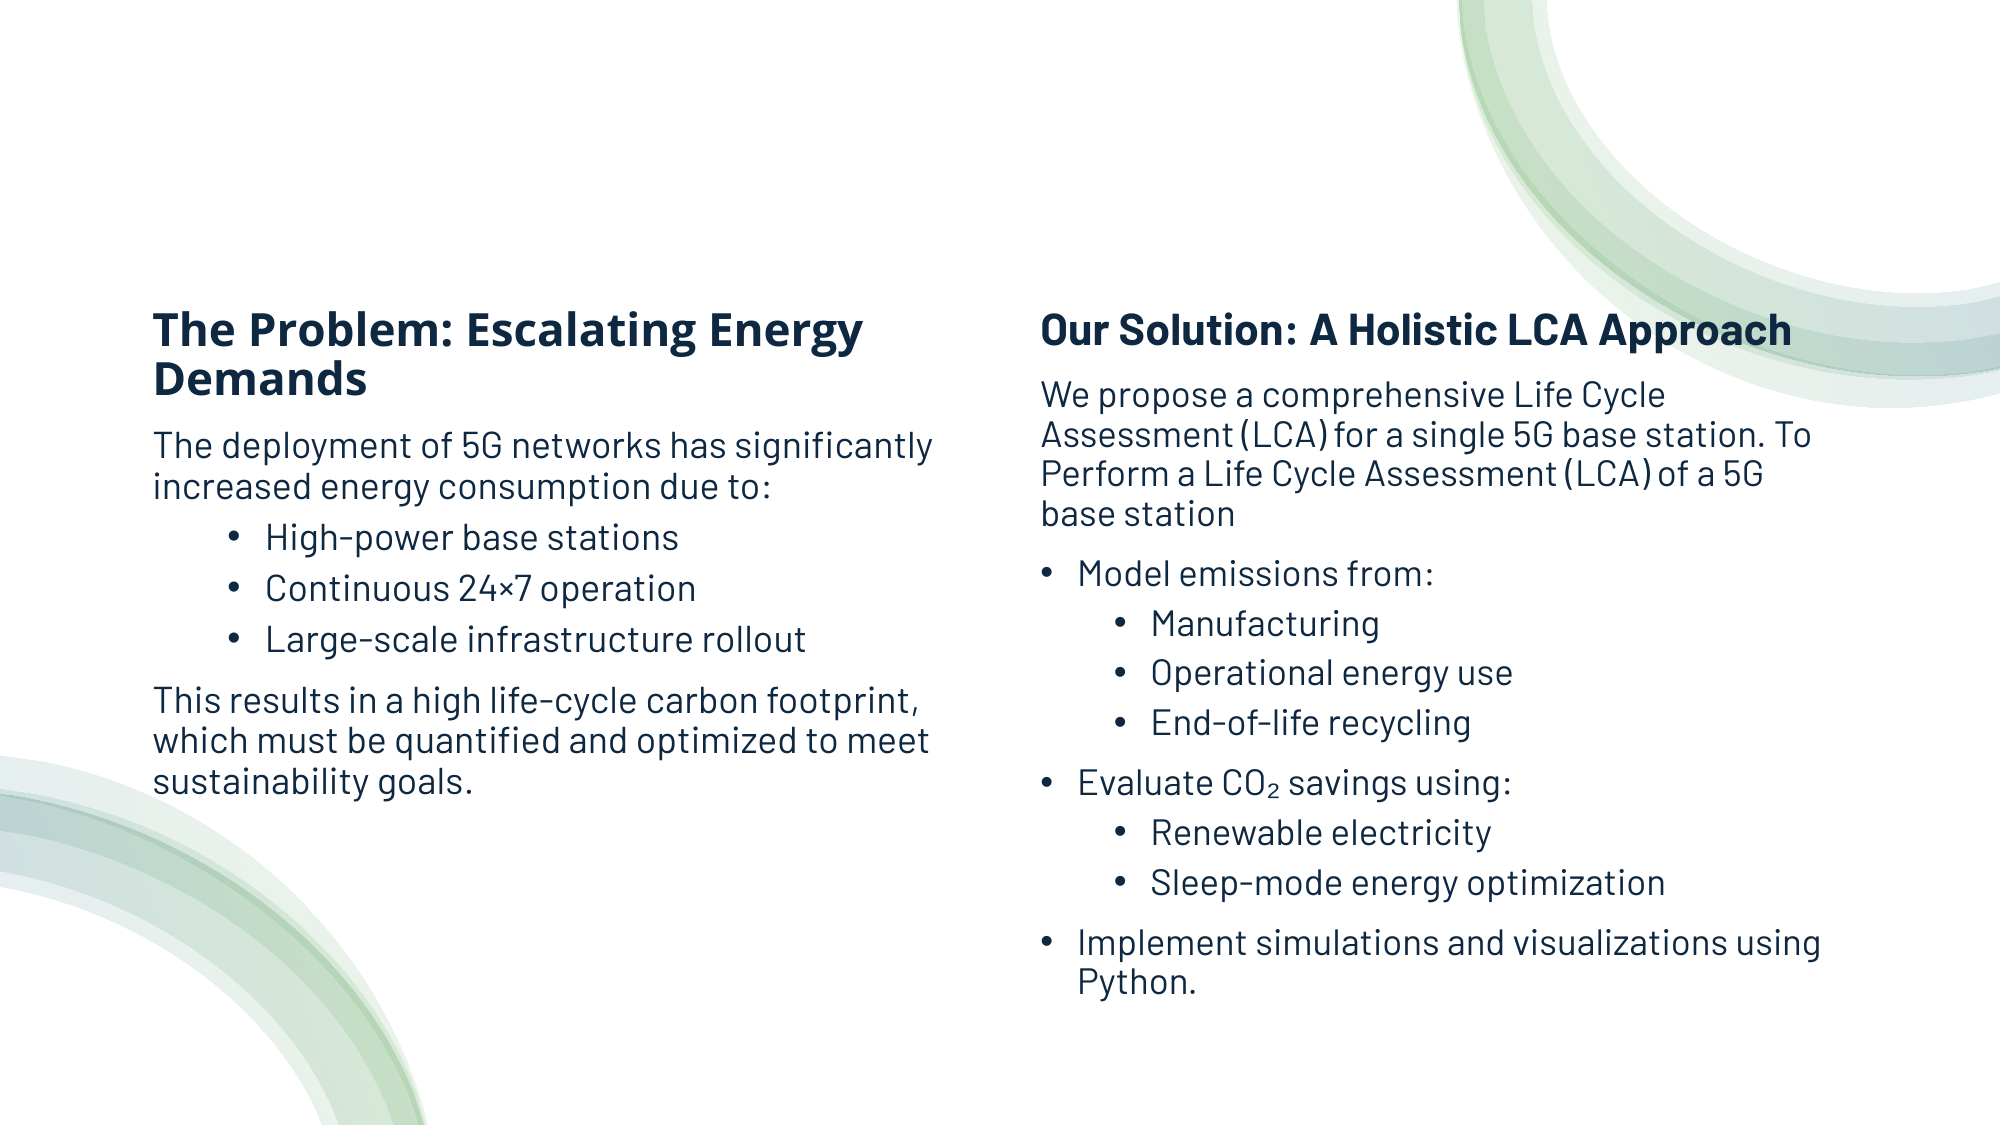

The Problem: Escalating Energy Demands
The deployment of 5G networks has significantly increased energy consumption due to:
High-power base stations
Continuous 24×7 operation
Large-scale infrastructure rollout
This results in a high life-cycle carbon footprint, which must be quantified and optimized to meet sustainability goals.
Our Solution: A Holistic LCA Approach
We propose a comprehensive Life Cycle Assessment (LCA) for a single 5G base station. To Perform a Life Cycle Assessment (LCA) of a 5G base station
Model emissions from:
Manufacturing
Operational energy use
End-of-life recycling
Evaluate CO₂ savings using:
Renewable electricity
Sleep-mode energy optimization
Implement simulations and visualizations using Python.